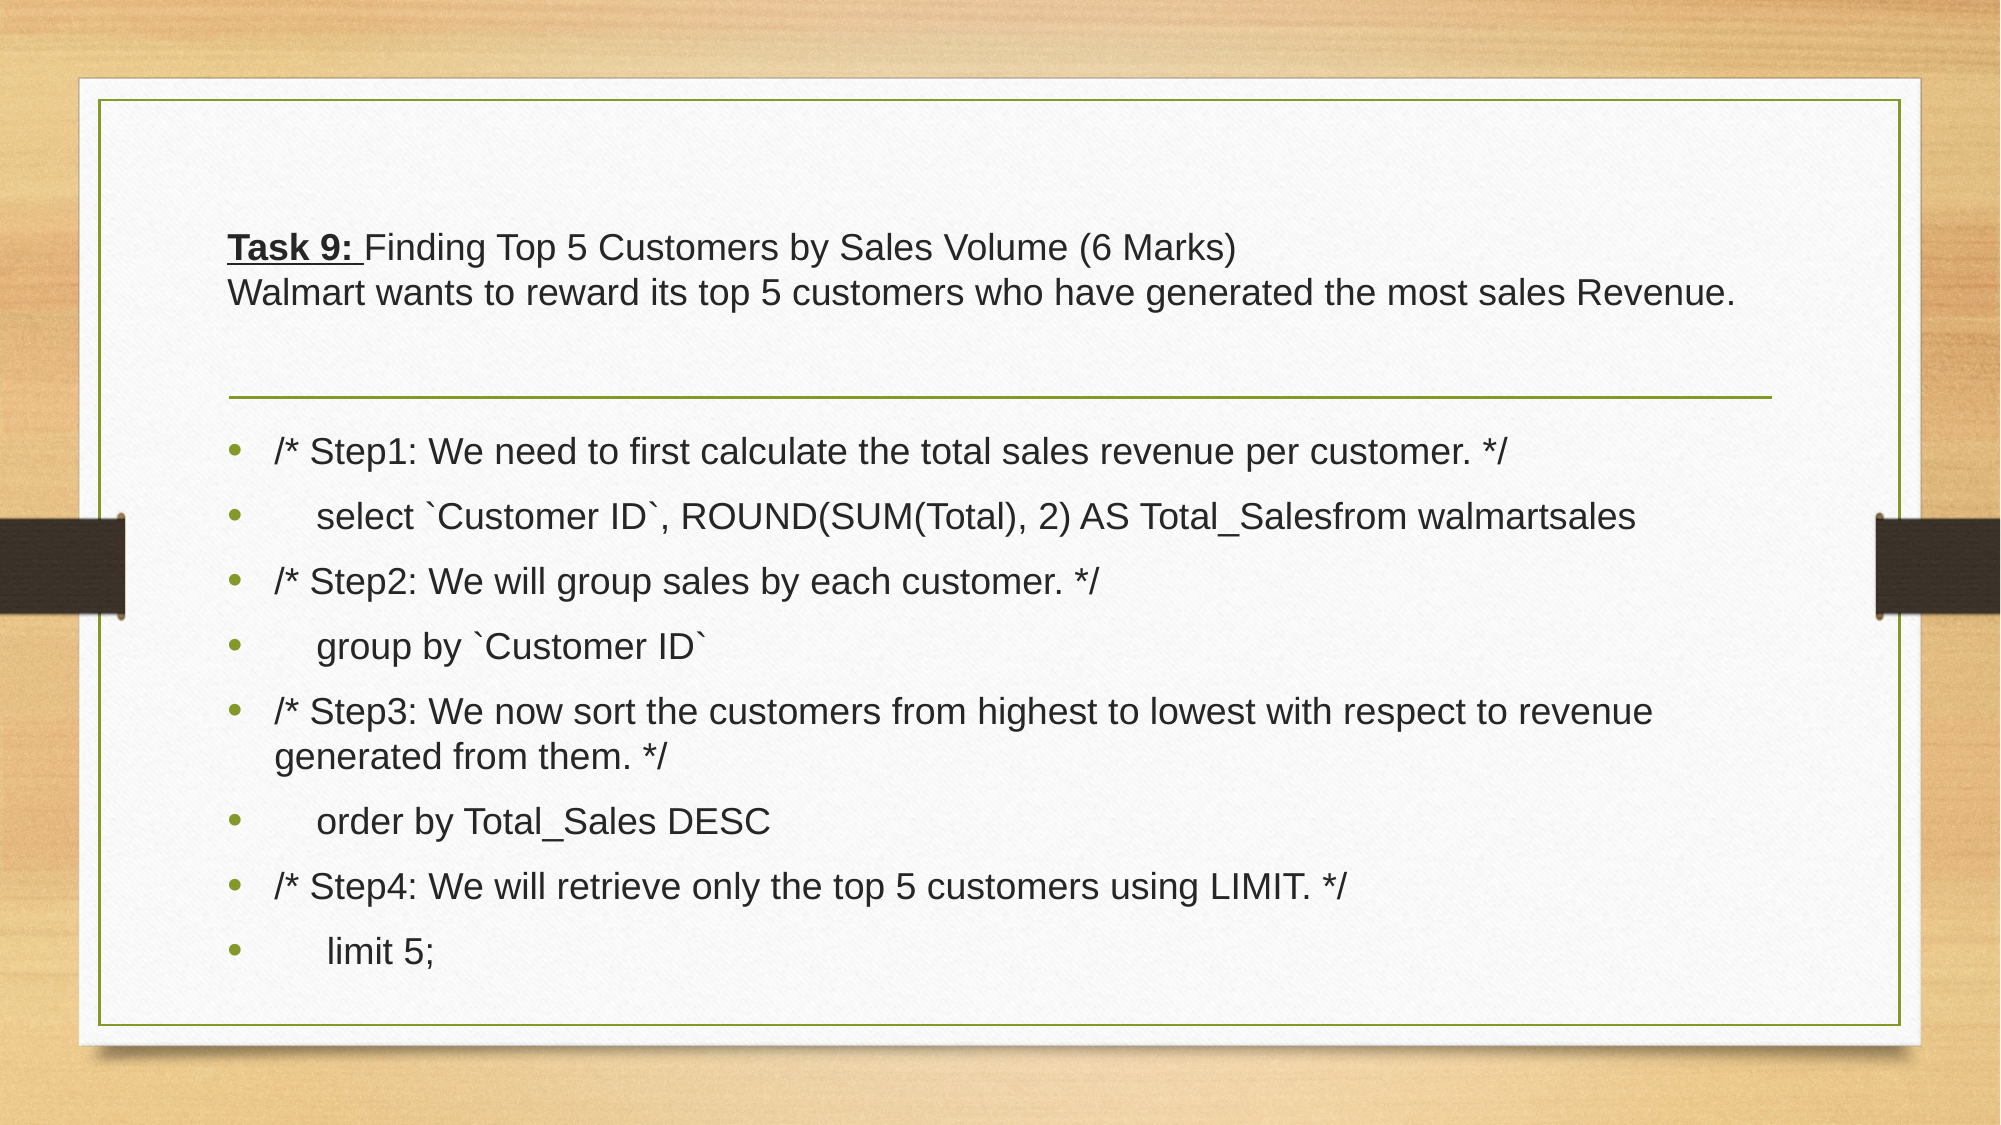

# Task 9: Finding Top 5 Customers by Sales Volume (6 Marks) Walmart wants to reward its top 5 customers who have generated the most sales Revenue.
/* Step1: We need to first calculate the total sales revenue per customer. */
    select `Customer ID`, ROUND(SUM(Total), 2) AS Total_Salesfrom walmartsales
/* Step2: We will group sales by each customer. */
    group by `Customer ID`
/* Step3: We now sort the customers from highest to lowest with respect to revenue generated from them. */
    order by Total_Sales DESC
/* Step4: We will retrieve only the top 5 customers using LIMIT. */
     limit 5;